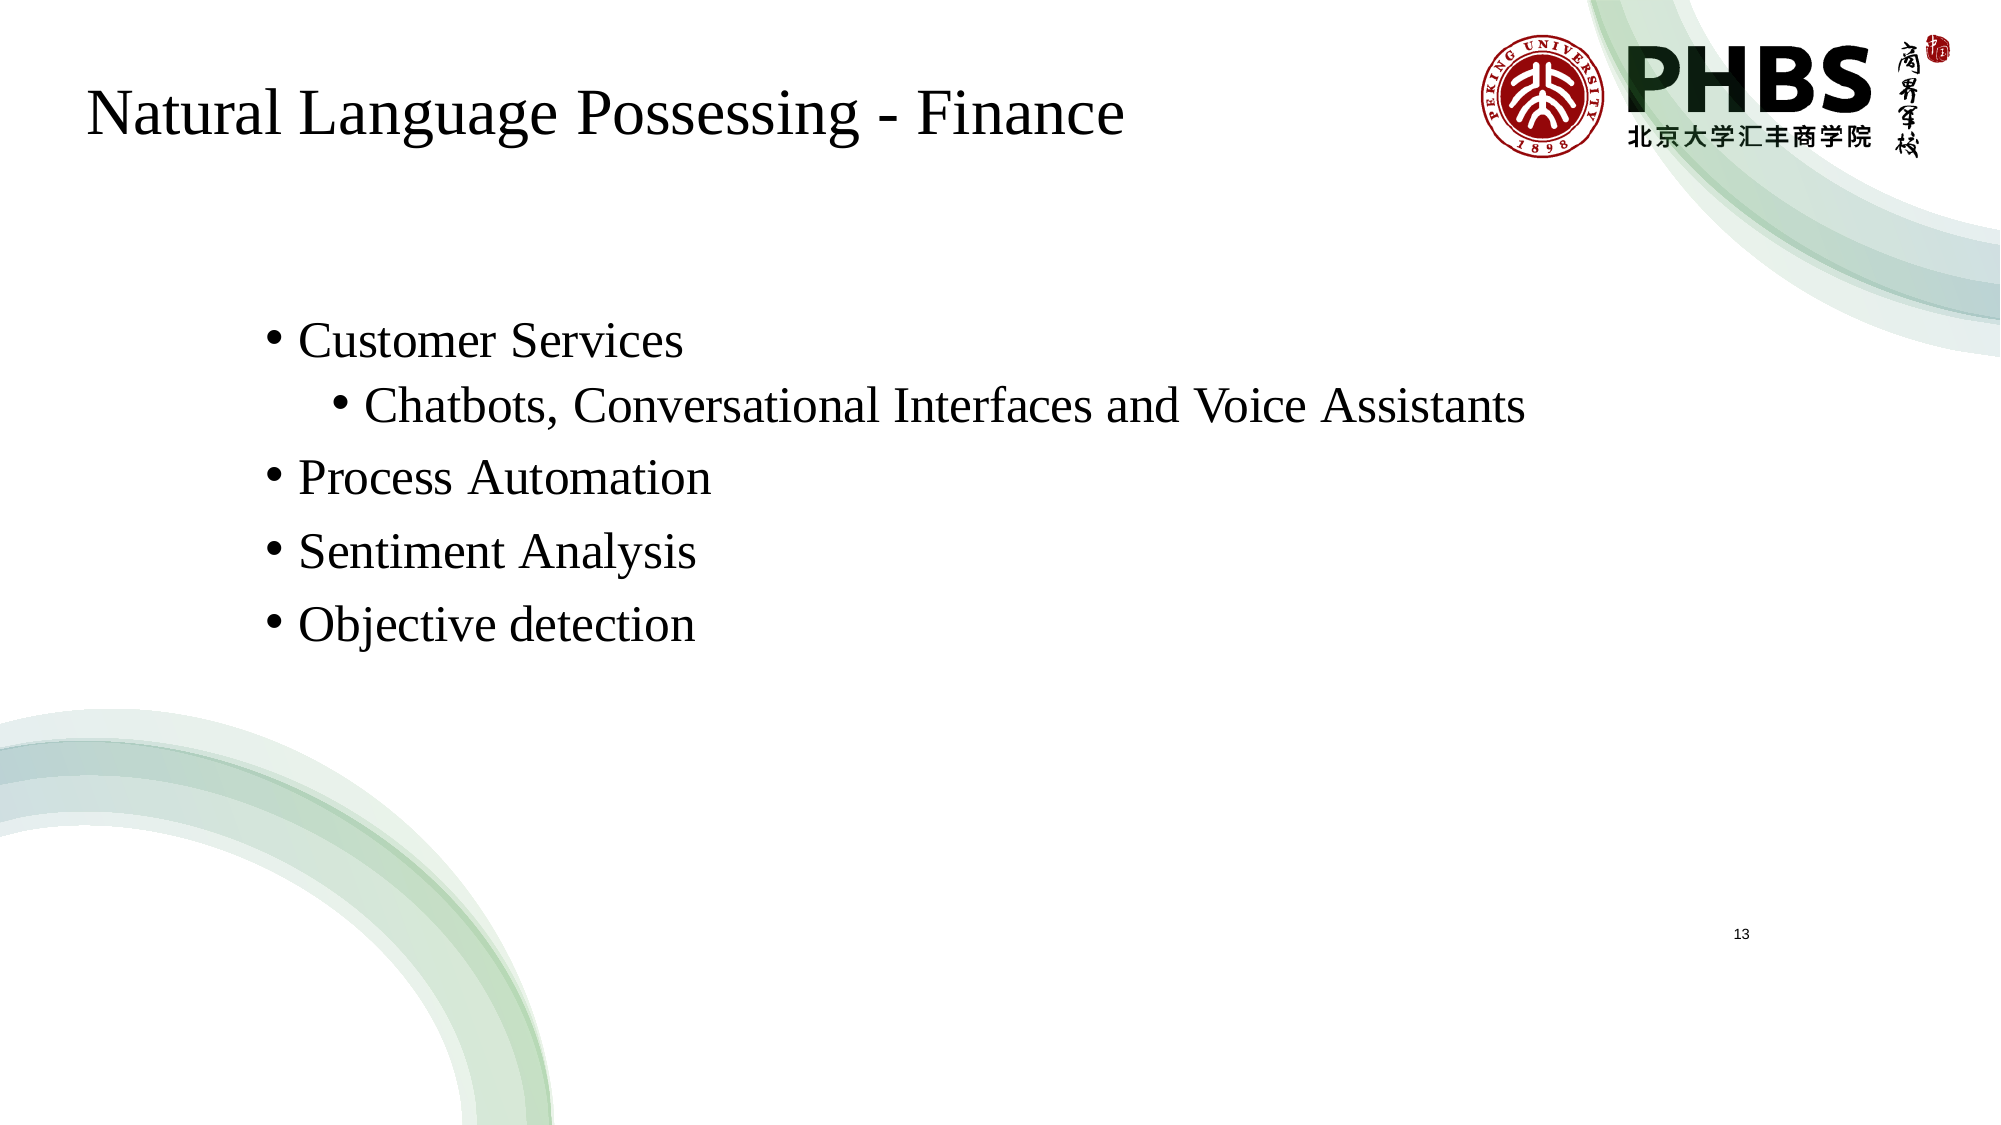

# Natural Language Possessing - Finance
Customer Services
Chatbots, Conversational Interfaces and Voice Assistants
Process Automation
Sentiment Analysis
Objective detection

13